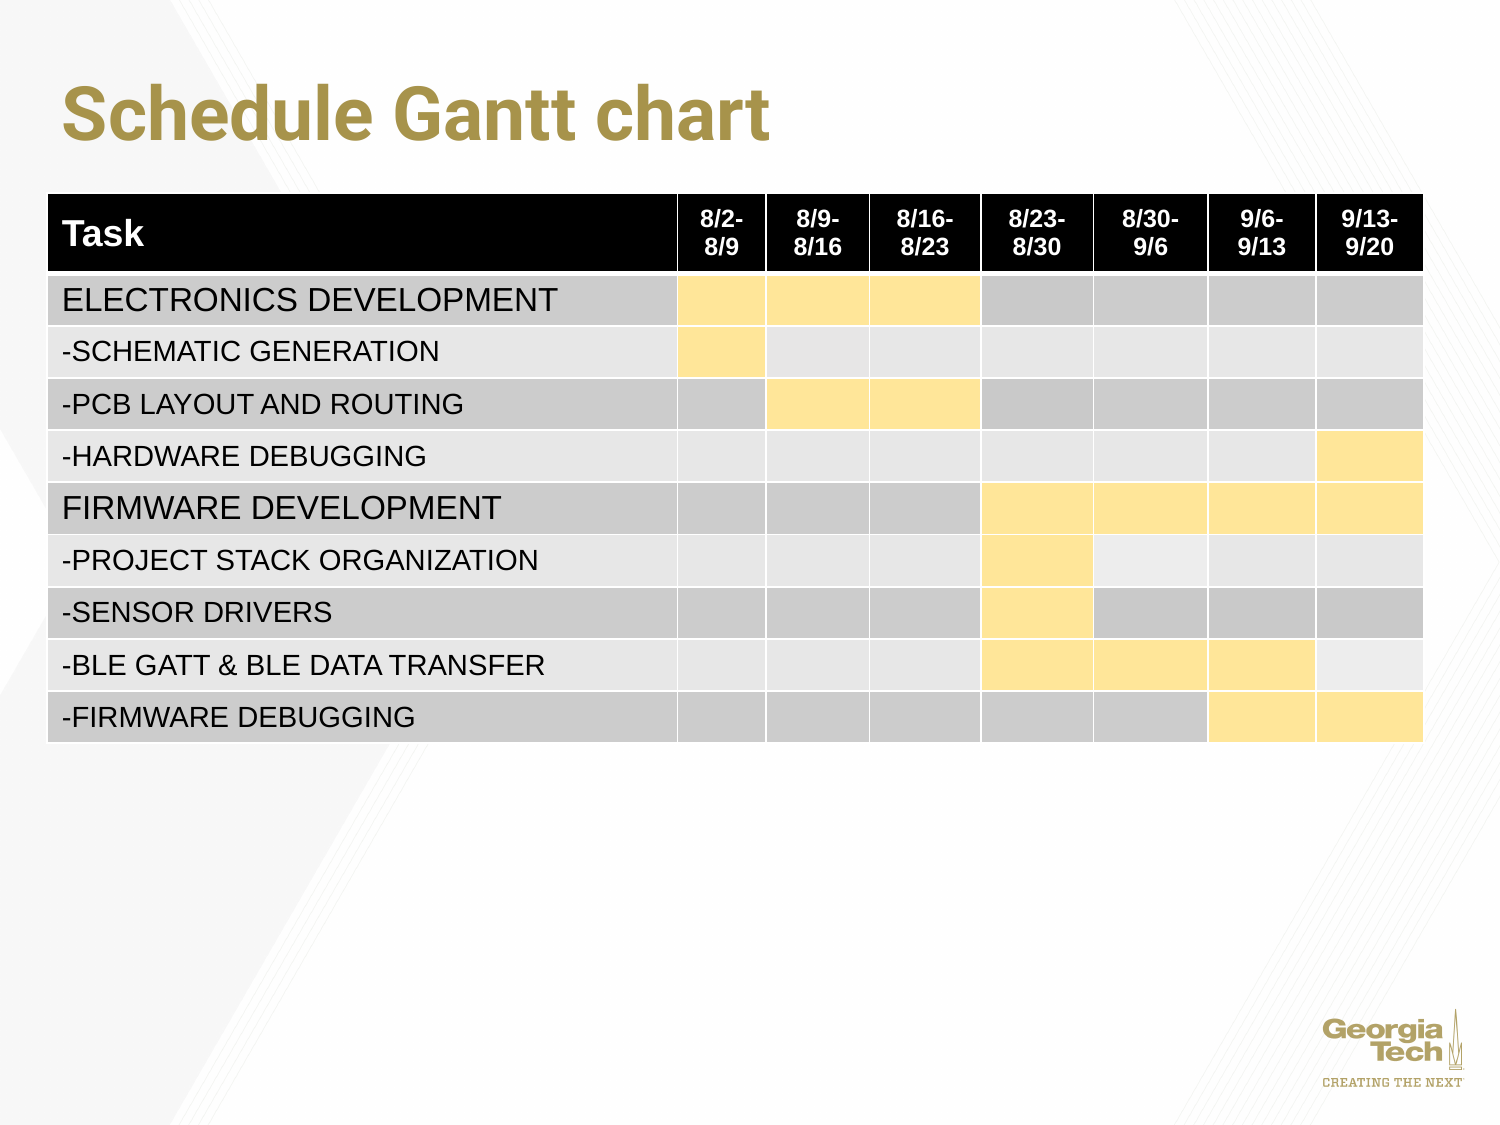

# Schedule Gantt chart
| Task | 8/2-8/9 | 8/9-8/16 | 8/16-8/23 | 8/23-8/30 | 8/30-9/6 | 9/6-9/13 | 9/13-9/20 |
| --- | --- | --- | --- | --- | --- | --- | --- |
| ELECTRONICS DEVELOPMENT |  |  |  |  |  |  |  |
| -SCHEMATIC GENERATION |  |  |  |  |  |  |  |
| -PCB LAYOUT AND ROUTING |  |  |  |  |  |  |  |
| -HARDWARE DEBUGGING |  |  |  |  |  |  |  |
| FIRMWARE DEVELOPMENT |  |  |  |  |  |  |  |
| -PROJECT STACK ORGANIZATION |  |  |  |  |  |  |  |
| -SENSOR DRIVERS |  |  |  |  |  |  |  |
| -BLE GATT & BLE DATA TRANSFER |  |  |  |  |  |  |  |
| -FIRMWARE DEBUGGING |  |  |  |  |  |  |  |